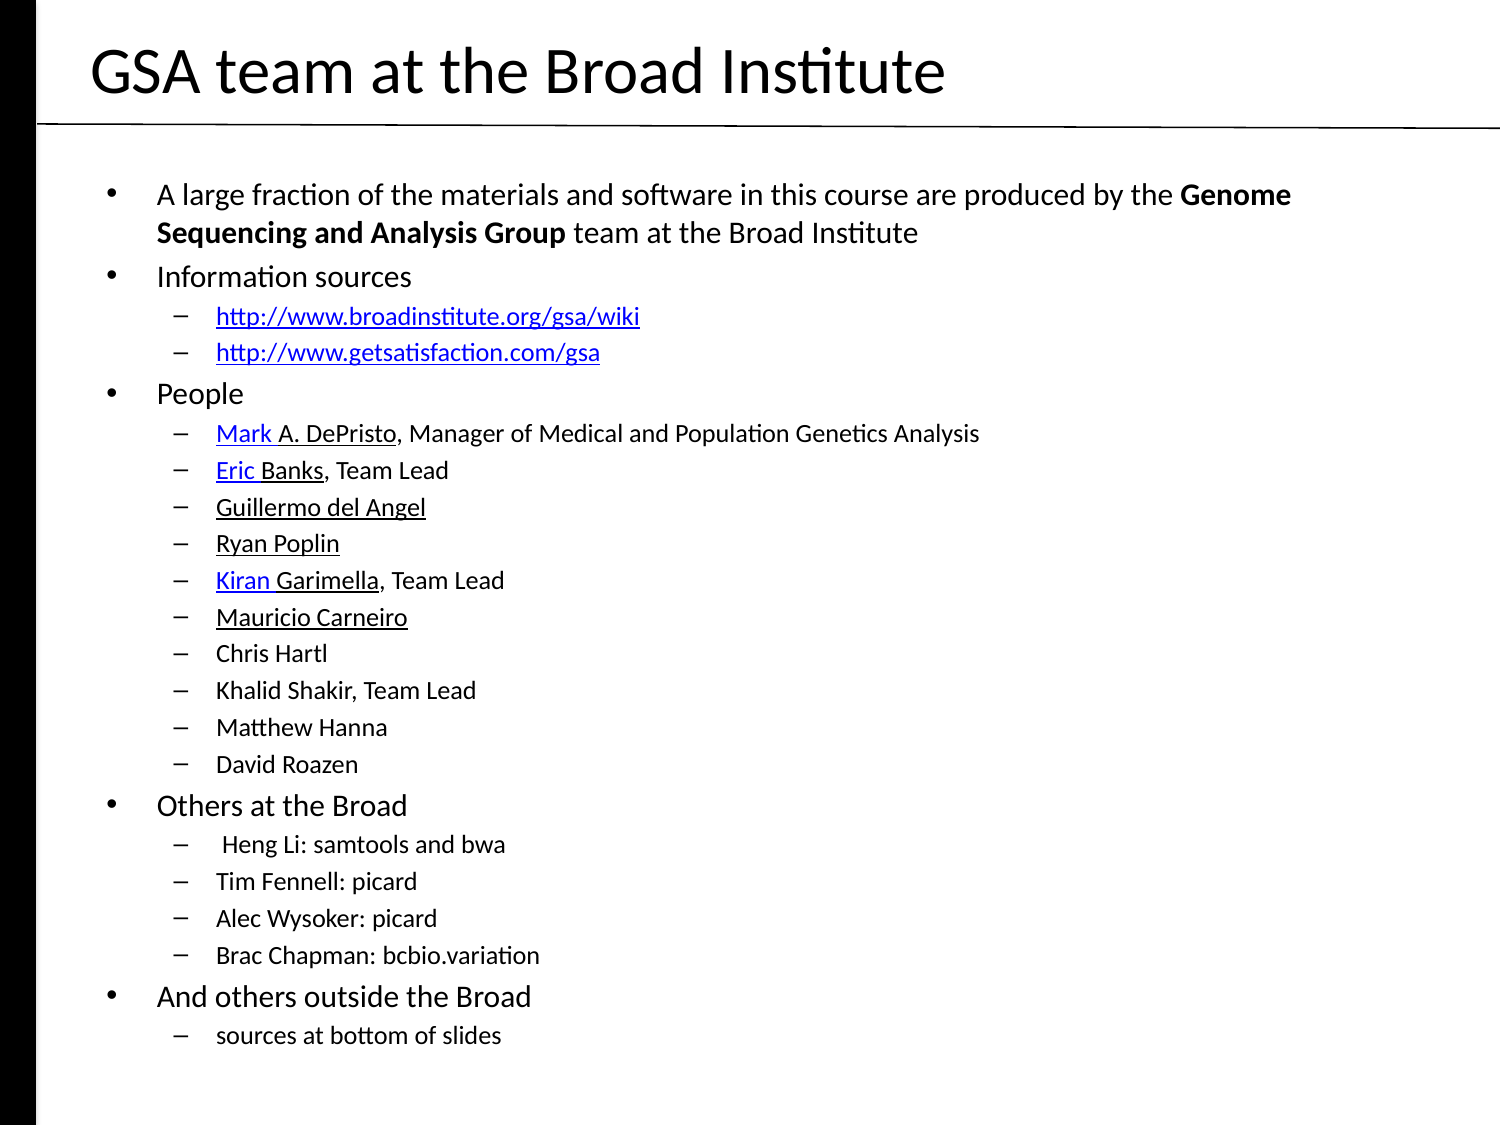

# GSA team at the Broad Institute
A large fraction of the materials and software in this course are produced by the Genome Sequencing and Analysis Group team at the Broad Institute
Information sources
http://www.broadinstitute.org/gsa/wiki
http://www.getsatisfaction.com/gsa
People
Mark A. DePristo, Manager of Medical and Population Genetics Analysis
Eric Banks, Team Lead
Guillermo del Angel
Ryan Poplin
Kiran Garimella, Team Lead
Mauricio Carneiro
Chris Hartl
Khalid Shakir, Team Lead
Matthew Hanna
David Roazen
Others at the Broad
 Heng Li: samtools and bwa
Tim Fennell: picard
Alec Wysoker: picard
Brac Chapman: bcbio.variation
And others outside the Broad
sources at bottom of slides